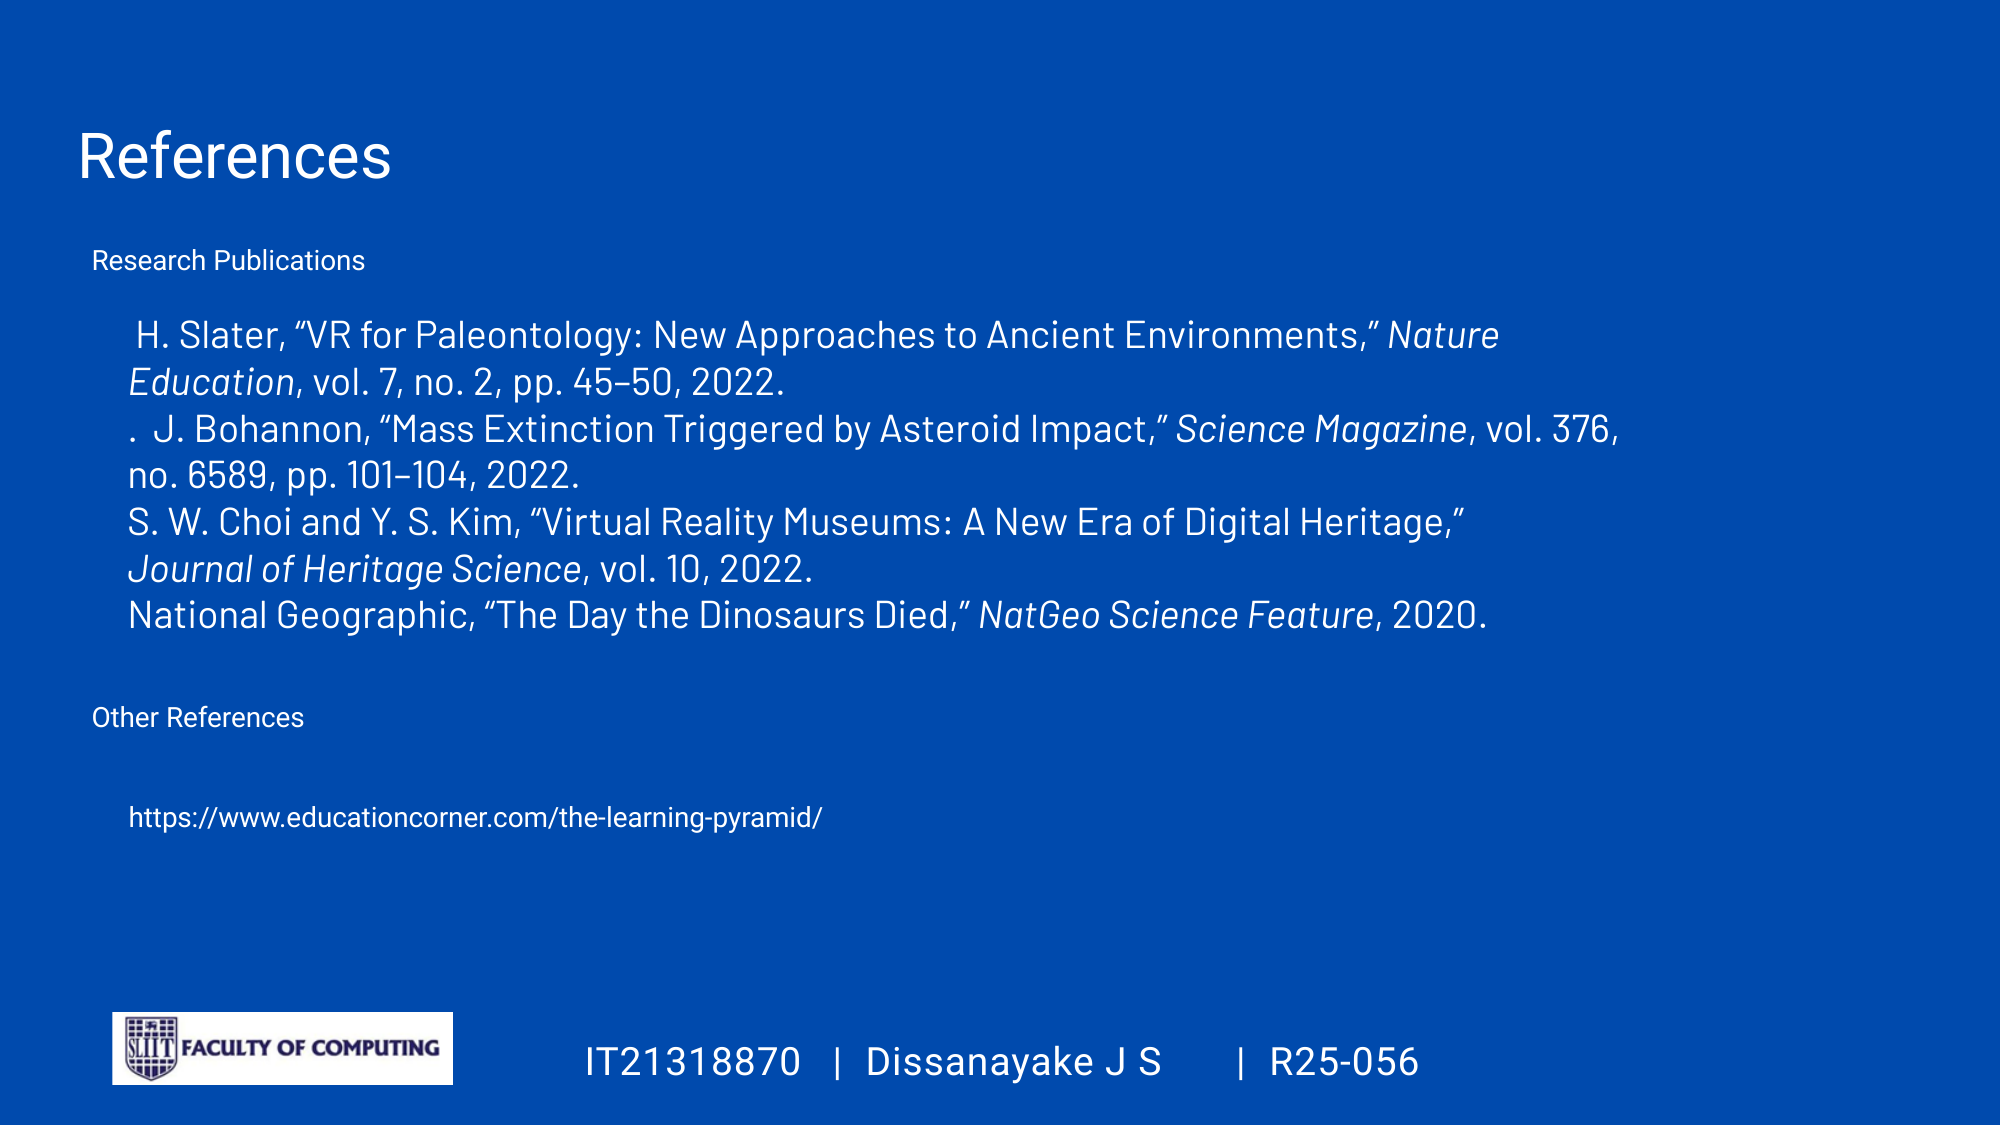

References
Research Publications
 H. Slater, “VR for Paleontology: New Approaches to Ancient Environments,” Nature
Education, vol. 7, no. 2, pp. 45–50, 2022.
.  J. Bohannon, “Mass Extinction Triggered by Asteroid Impact,” Science Magazine, vol. 376,
no. 6589, pp. 101–104, 2022.
S. W. Choi and Y. S. Kim, “Virtual Reality Museums: A New Era of Digital Heritage,”
Journal of Heritage Science, vol. 10, 2022.
National Geographic, “The Day the Dinosaurs Died,” NatGeo Science Feature, 2020.

Other References
https://www.educationcorner.com/the-learning-pyramid/

Dissanayake J S
R25-056
IT21318870
|
|